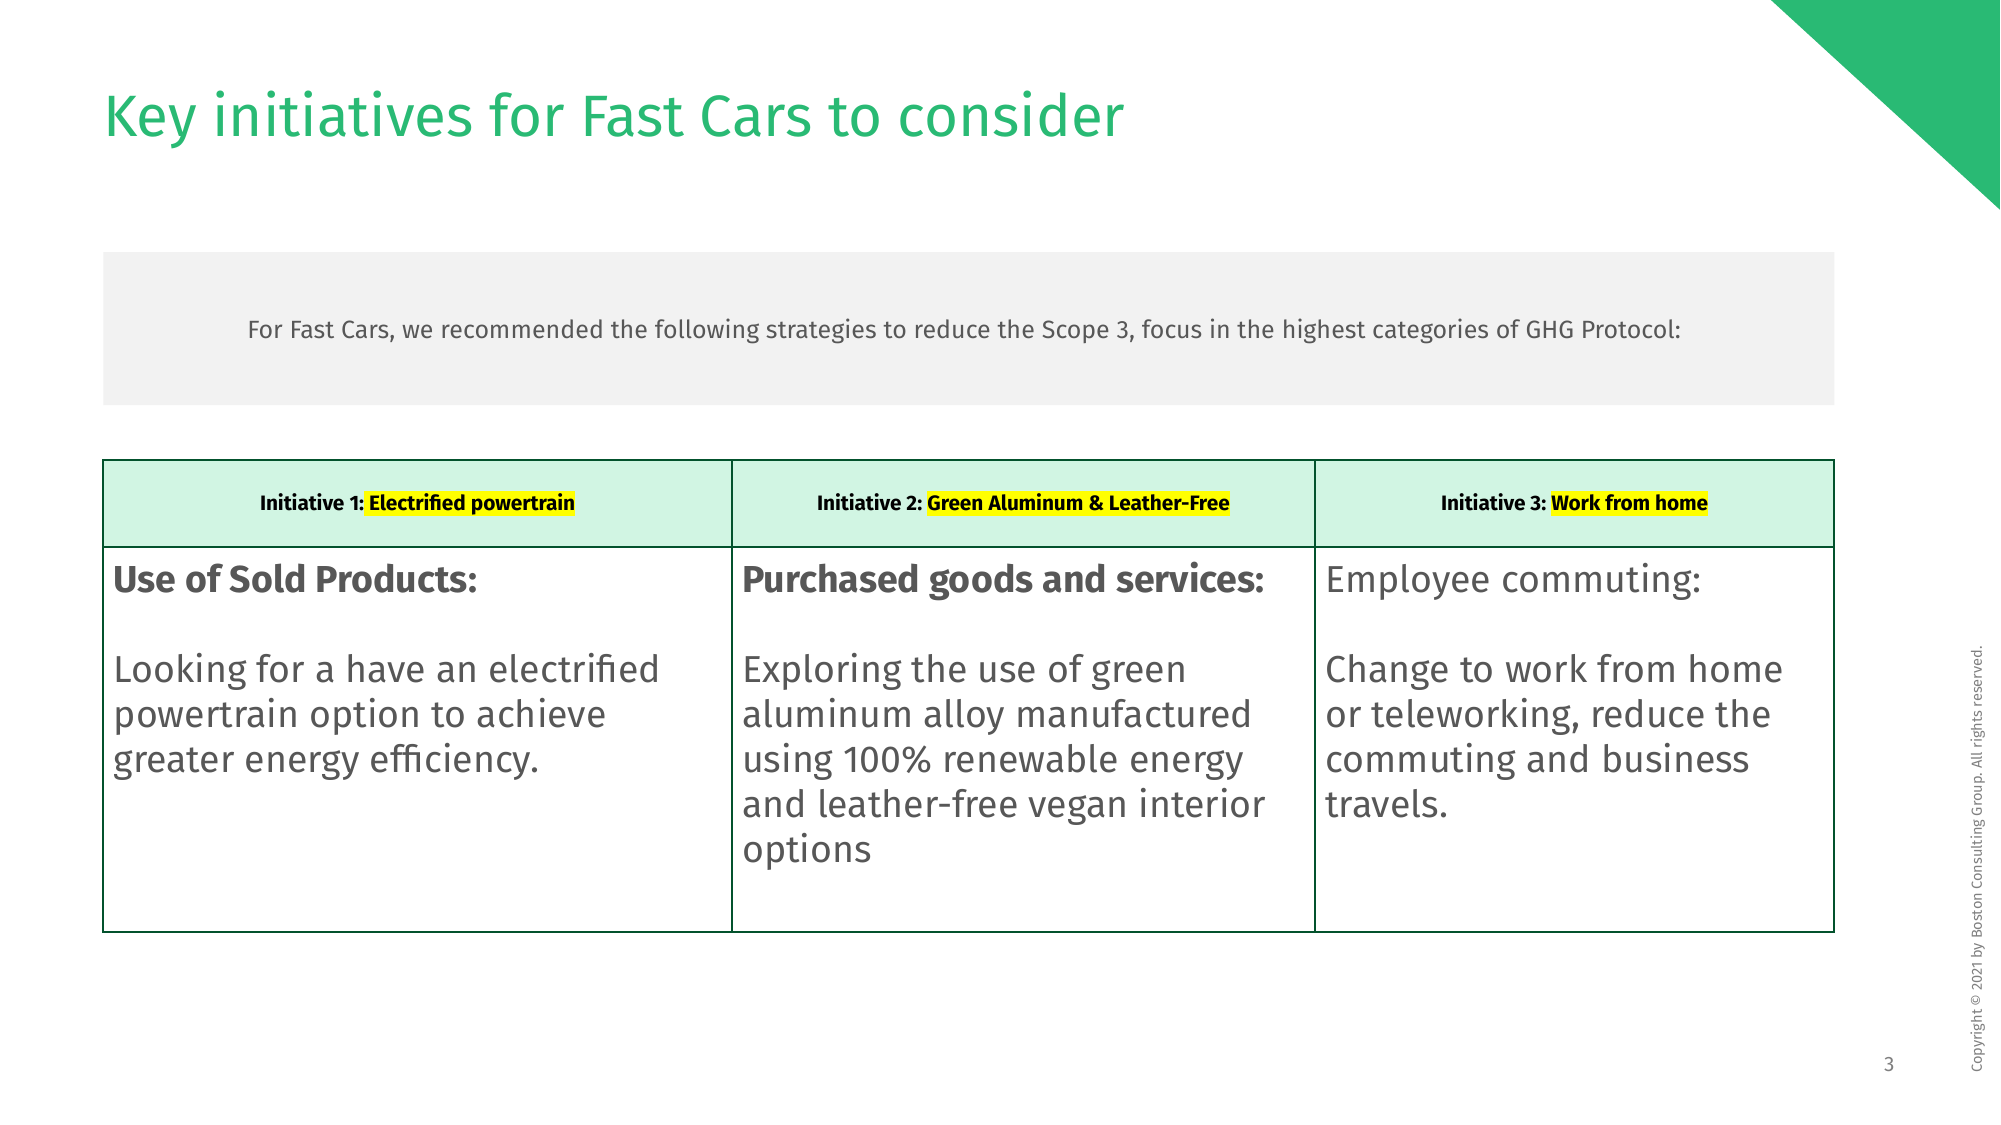

# Key initiatives for Fast Cars to consider
For Fast Cars, we recommended the following strategies to reduce the Scope 3, focus in the highest categories of GHG Protocol:

| Initiative 1: Electrified powertrain | Initiative 2: Green Aluminum & Leather-Free | Initiative 3: Work from home |
| --- | --- | --- |
| Use of Sold Products: Looking for a have an electrified powertrain option to achieve greater energy efficiency. | Purchased goods and services: Exploring the use of green aluminum alloy manufactured using 100% renewable energy and leather-free vegan interior options | Employee commuting: Change to work from home or teleworking, reduce the commuting and business travels. |